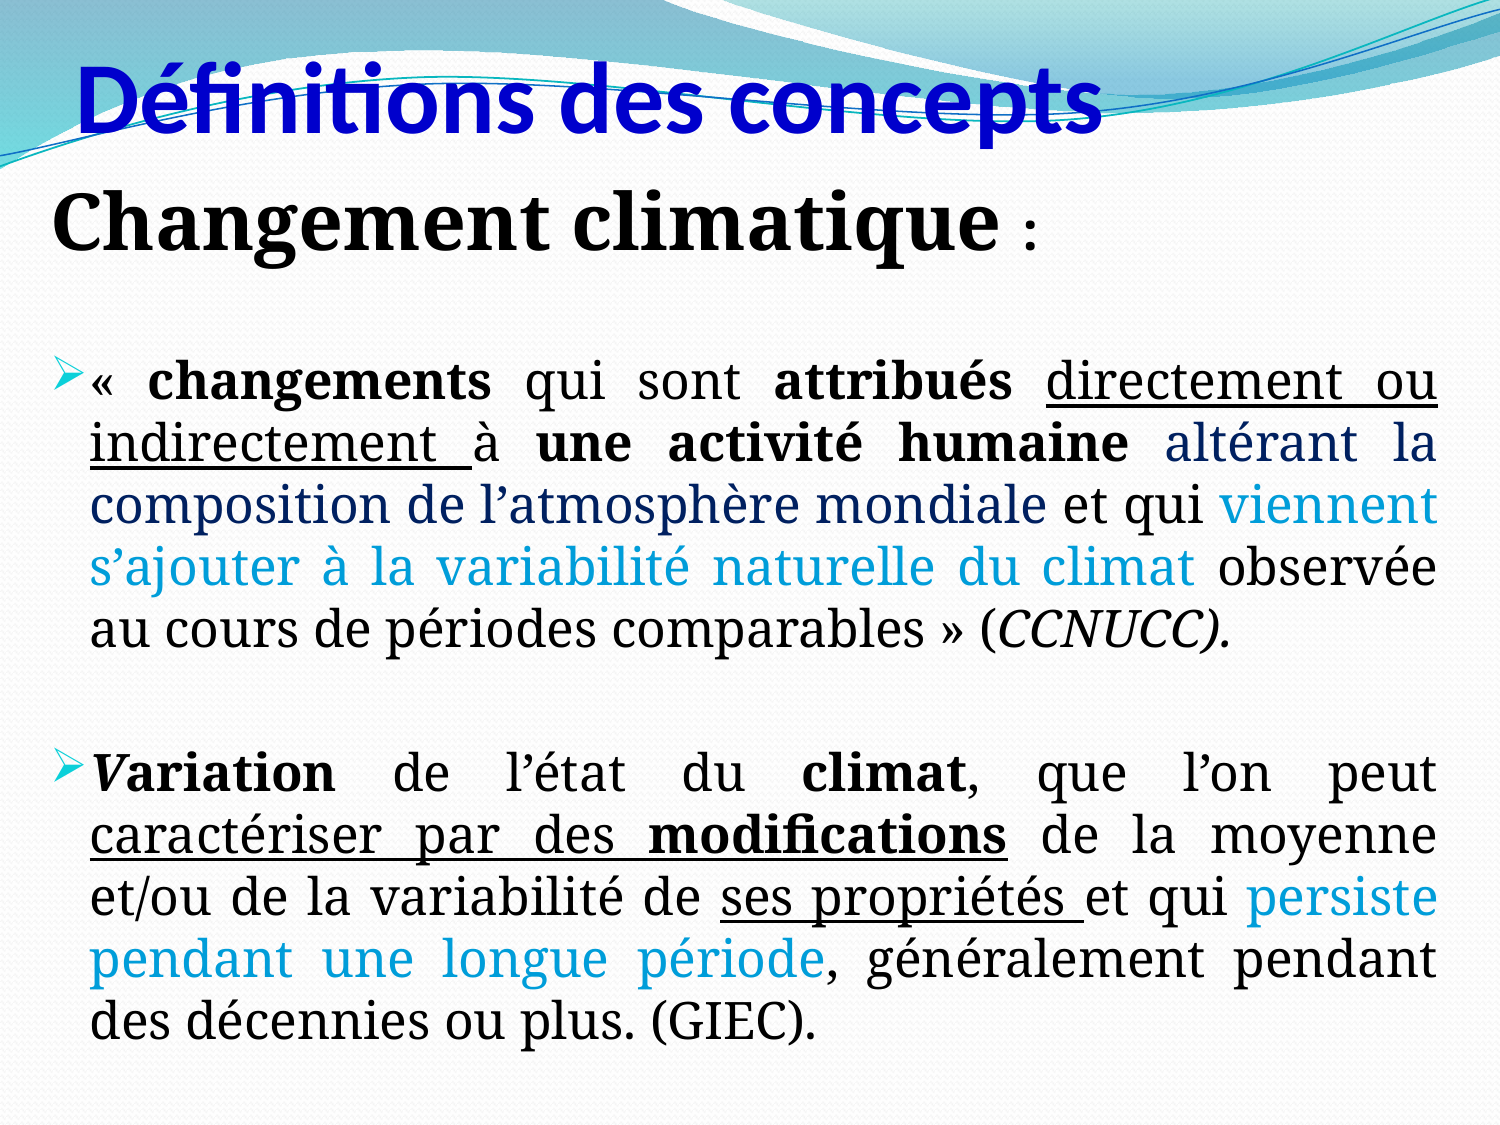

# Définitions des concepts
Changement climatique :

« changements qui sont attribués directement ou indirectement à une activité humaine altérant la composition de l’atmosphère mondiale et qui viennent s’ajouter à la variabilité naturelle du climat observée au cours de périodes comparables » (CCNUCC).

Variation de l’état du climat, que l’on peut caractériser par des modifications de la moyenne et/ou de la variabilité de ses propriétés et qui persiste pendant une longue période, généralement pendant des décennies ou plus. (GIEC).